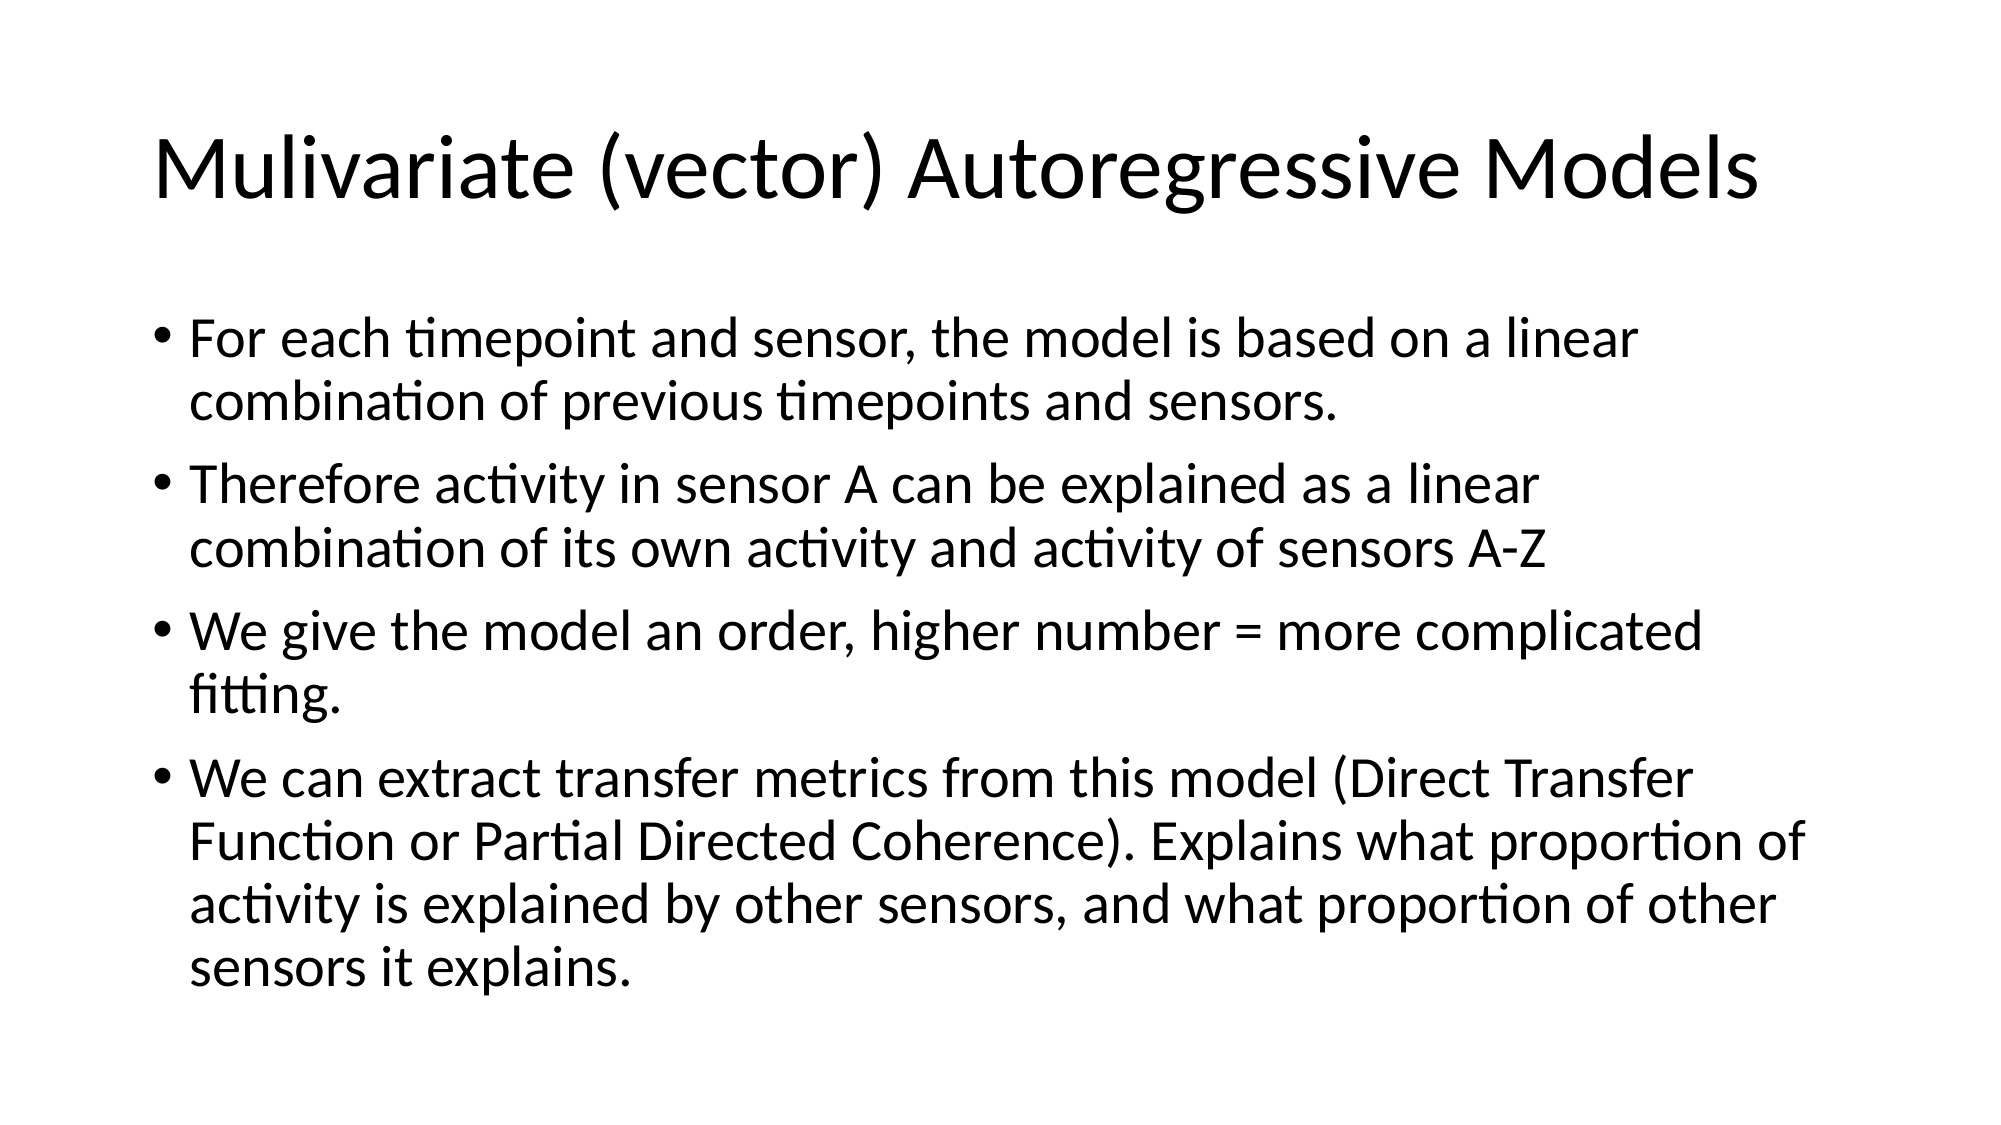

# Mulivariate (vector) Autoregressive Models
For each timepoint and sensor, the model is based on a linear combination of previous timepoints and sensors.
Therefore activity in sensor A can be explained as a linear combination of its own activity and activity of sensors A-Z
We give the model an order, higher number = more complicated fitting.
We can extract transfer metrics from this model (Direct Transfer Function or Partial Directed Coherence). Explains what proportion of activity is explained by other sensors, and what proportion of other sensors it explains.